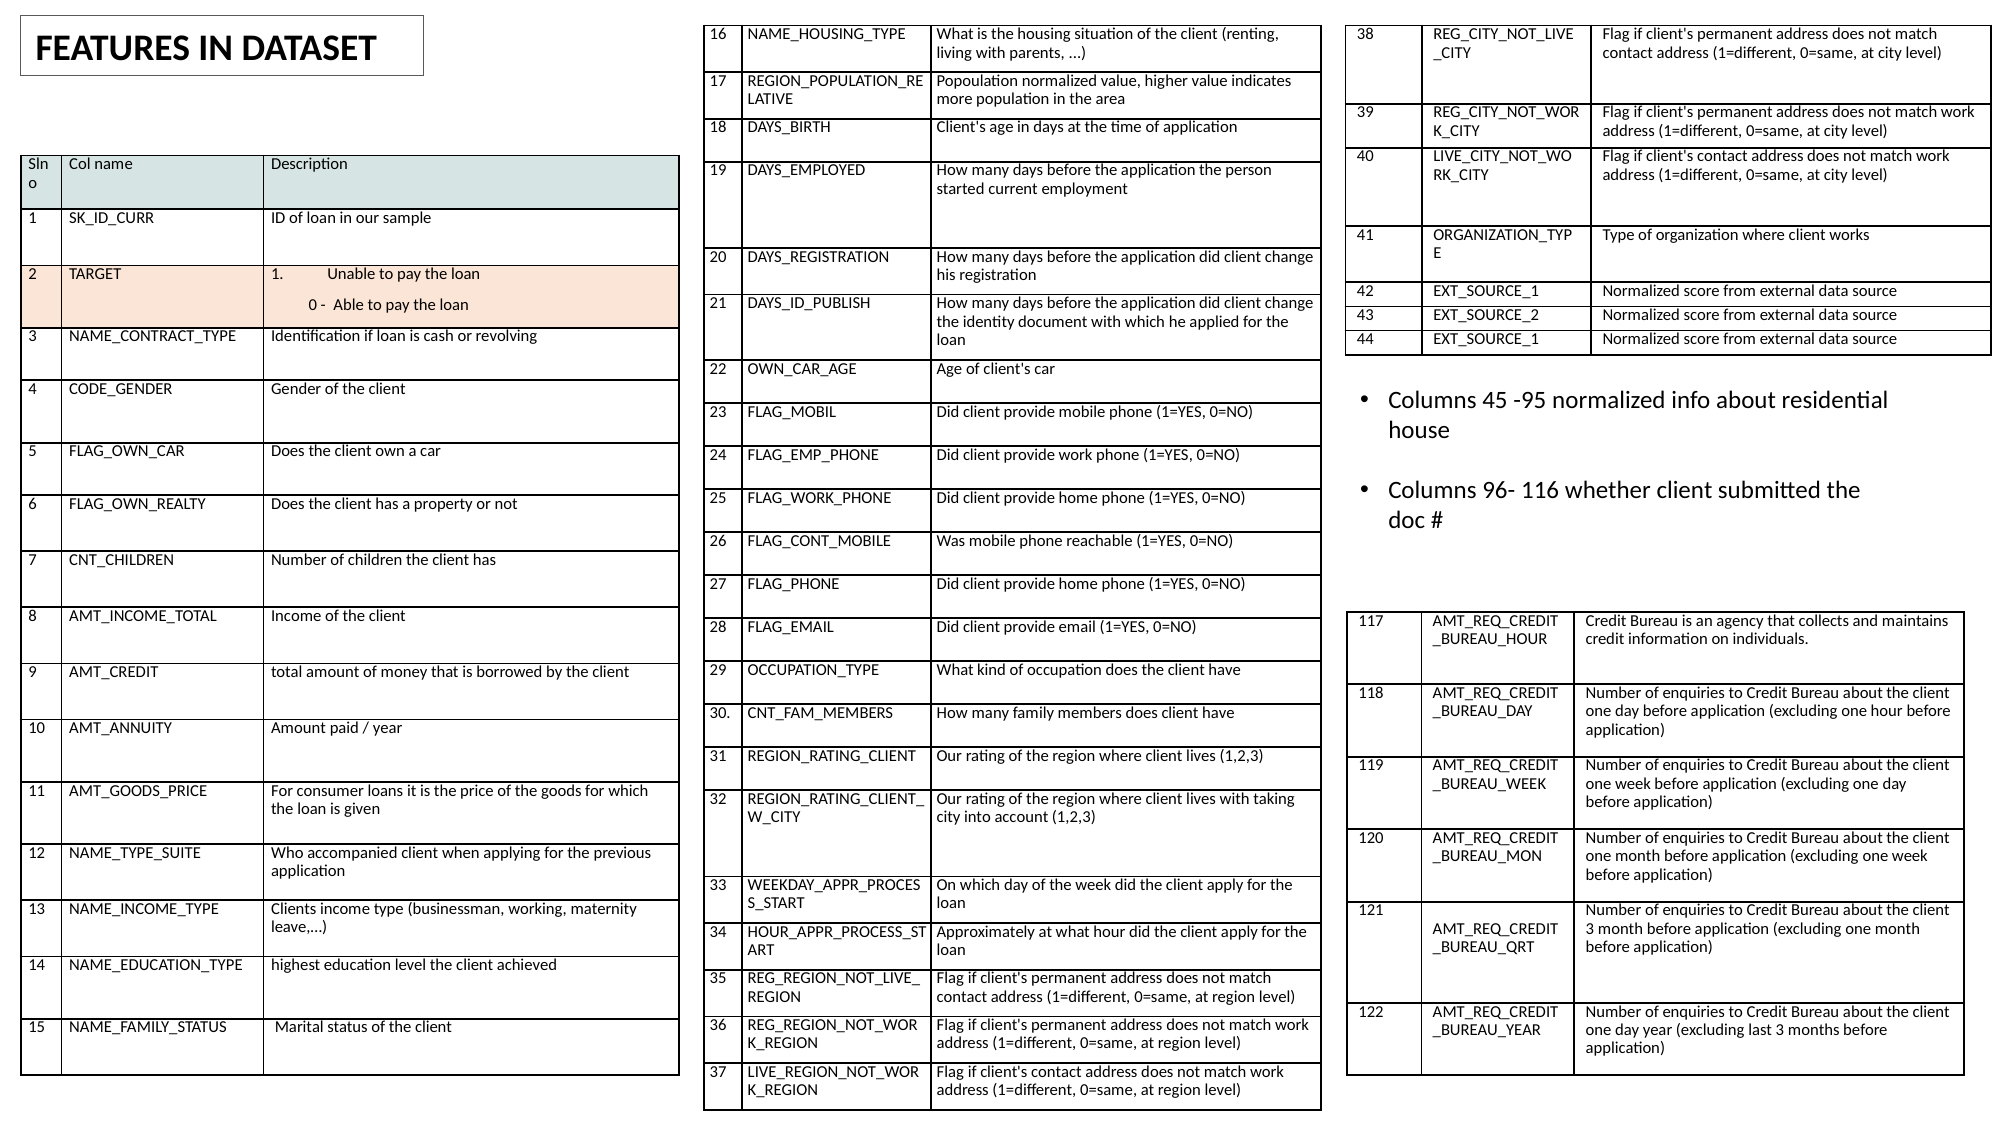

FEATURES IN DATASET
| 16 | NAME\_HOUSING\_TYPE | What is the housing situation of the client (renting, living with parents, ...) |
| --- | --- | --- |
| 17 | REGION\_POPULATION\_RELATIVE | Popoulation normalized value, higher value indicates more population in the area |
| 18 | DAYS\_BIRTH | Client's age in days at the time of application |
| 19 | DAYS\_EMPLOYED | How many days before the application the person started current employment |
| 20 | DAYS\_REGISTRATION | How many days before the application did client change his registration |
| 21 | DAYS\_ID\_PUBLISH | How many days before the application did client change the identity document with which he applied for the loan |
| 22 | OWN\_CAR\_AGE | Age of client's car |
| 23 | FLAG\_MOBIL | Did client provide mobile phone (1=YES, 0=NO) |
| 24 | FLAG\_EMP\_PHONE | Did client provide work phone (1=YES, 0=NO) |
| 25 | FLAG\_WORK\_PHONE | Did client provide home phone (1=YES, 0=NO) |
| 26 | FLAG\_CONT\_MOBILE | Was mobile phone reachable (1=YES, 0=NO) |
| 27 | FLAG\_PHONE | Did client provide home phone (1=YES, 0=NO) |
| 28 | FLAG\_EMAIL | Did client provide email (1=YES, 0=NO) |
| 29 | OCCUPATION\_TYPE | What kind of occupation does the client have |
| 30. | CNT\_FAM\_MEMBERS | How many family members does client have |
| 31 | REGION\_RATING\_CLIENT | Our rating of the region where client lives (1,2,3) |
| 32 | REGION\_RATING\_CLIENT\_W\_CITY | Our rating of the region where client lives with taking city into account (1,2,3) |
| 33 | WEEKDAY\_APPR\_PROCESS\_START | On which day of the week did the client apply for the loan |
| 34 | HOUR\_APPR\_PROCESS\_START | Approximately at what hour did the client apply for the loan |
| 35 | REG\_REGION\_NOT\_LIVE\_REGION | Flag if client's permanent address does not match contact address (1=different, 0=same, at region level) |
| 36 | REG\_REGION\_NOT\_WORK\_REGION | Flag if client's permanent address does not match work address (1=different, 0=same, at region level) |
| 37 | LIVE\_REGION\_NOT\_WORK\_REGION | Flag if client's contact address does not match work address (1=different, 0=same, at region level) |
| 38 | REG\_CITY\_NOT\_LIVE\_CITY | Flag if client's permanent address does not match contact address (1=different, 0=same, at city level) |
| --- | --- | --- |
| 39 | REG\_CITY\_NOT\_WORK\_CITY | Flag if client's permanent address does not match work address (1=different, 0=same, at city level) |
| 40 | LIVE\_CITY\_NOT\_WORK\_CITY | Flag if client's contact address does not match work address (1=different, 0=same, at city level) |
| 41 | ORGANIZATION\_TYPE | Type of organization where client works |
| 42 | EXT\_SOURCE\_1 | Normalized score from external data source |
| 43 | EXT\_SOURCE\_2 | Normalized score from external data source |
| 44 | EXT\_SOURCE\_1 | Normalized score from external data source |
| Slno | Col name | Description |
| --- | --- | --- |
| 1 | SK\_ID\_CURR | ID of loan in our sample |
| 2 | TARGET | Unable to pay the loan 0 - Able to pay the loan |
| 3 | NAME\_CONTRACT\_TYPE | Identification if loan is cash or revolving |
| 4 | CODE\_GENDER | Gender of the client |
| 5 | FLAG\_OWN\_CAR | Does the client own a car |
| 6 | FLAG\_OWN\_REALTY | Does the client has a property or not |
| 7 | CNT\_CHILDREN | Number of children the client has |
| 8 | AMT\_INCOME\_TOTAL | Income of the client |
| 9 | AMT\_CREDIT | total amount of money that is borrowed by the client |
| 10 | AMT\_ANNUITY | Amount paid / year |
| 11 | AMT\_GOODS\_PRICE | For consumer loans it is the price of the goods for which the loan is given |
| 12 | NAME\_TYPE\_SUITE | Who accompanied client when applying for the previous application |
| 13 | NAME\_INCOME\_TYPE | Clients income type (businessman, working, maternity leave,…) |
| 14 | NAME\_EDUCATION\_TYPE | highest education level the client achieved |
| 15 | NAME\_FAMILY\_STATUS | Marital status of the client |
Columns 45 -95 normalized info about residential house

Columns 96- 116 whether client submitted the doc #
| 117 | AMT\_REQ\_CREDIT\_BUREAU\_HOUR | Credit Bureau is an agency that collects and maintains credit information on individuals. |
| --- | --- | --- |
| 118 | AMT\_REQ\_CREDIT\_BUREAU\_DAY | Number of enquiries to Credit Bureau about the client one day before application (excluding one hour before application) |
| 119 | AMT\_REQ\_CREDIT\_BUREAU\_WEEK | Number of enquiries to Credit Bureau about the client one week before application (excluding one day before application) |
| 120 | AMT\_REQ\_CREDIT\_BUREAU\_MON | Number of enquiries to Credit Bureau about the client one month before application (excluding one week before application) |
| 121 | AMT\_REQ\_CREDIT\_BUREAU\_QRT | Number of enquiries to Credit Bureau about the client 3 month before application (excluding one month before application) |
| 122 | AMT\_REQ\_CREDIT\_BUREAU\_YEAR | Number of enquiries to Credit Bureau about the client one day year (excluding last 3 months before application) |